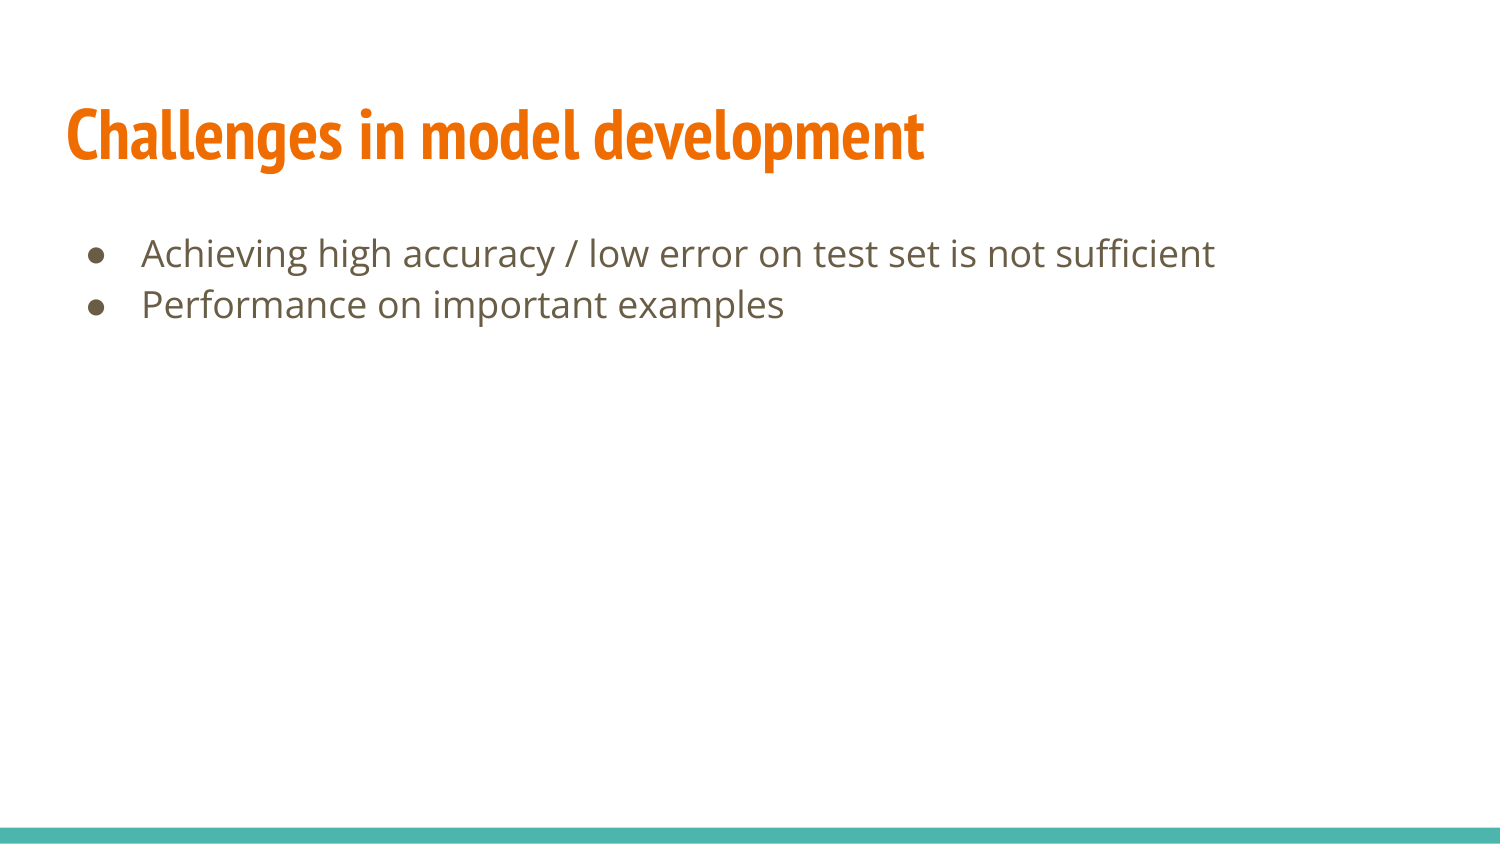

# Challenges in model development
Achieving high accuracy / low error on test set is not sufficient
Performance on important examples